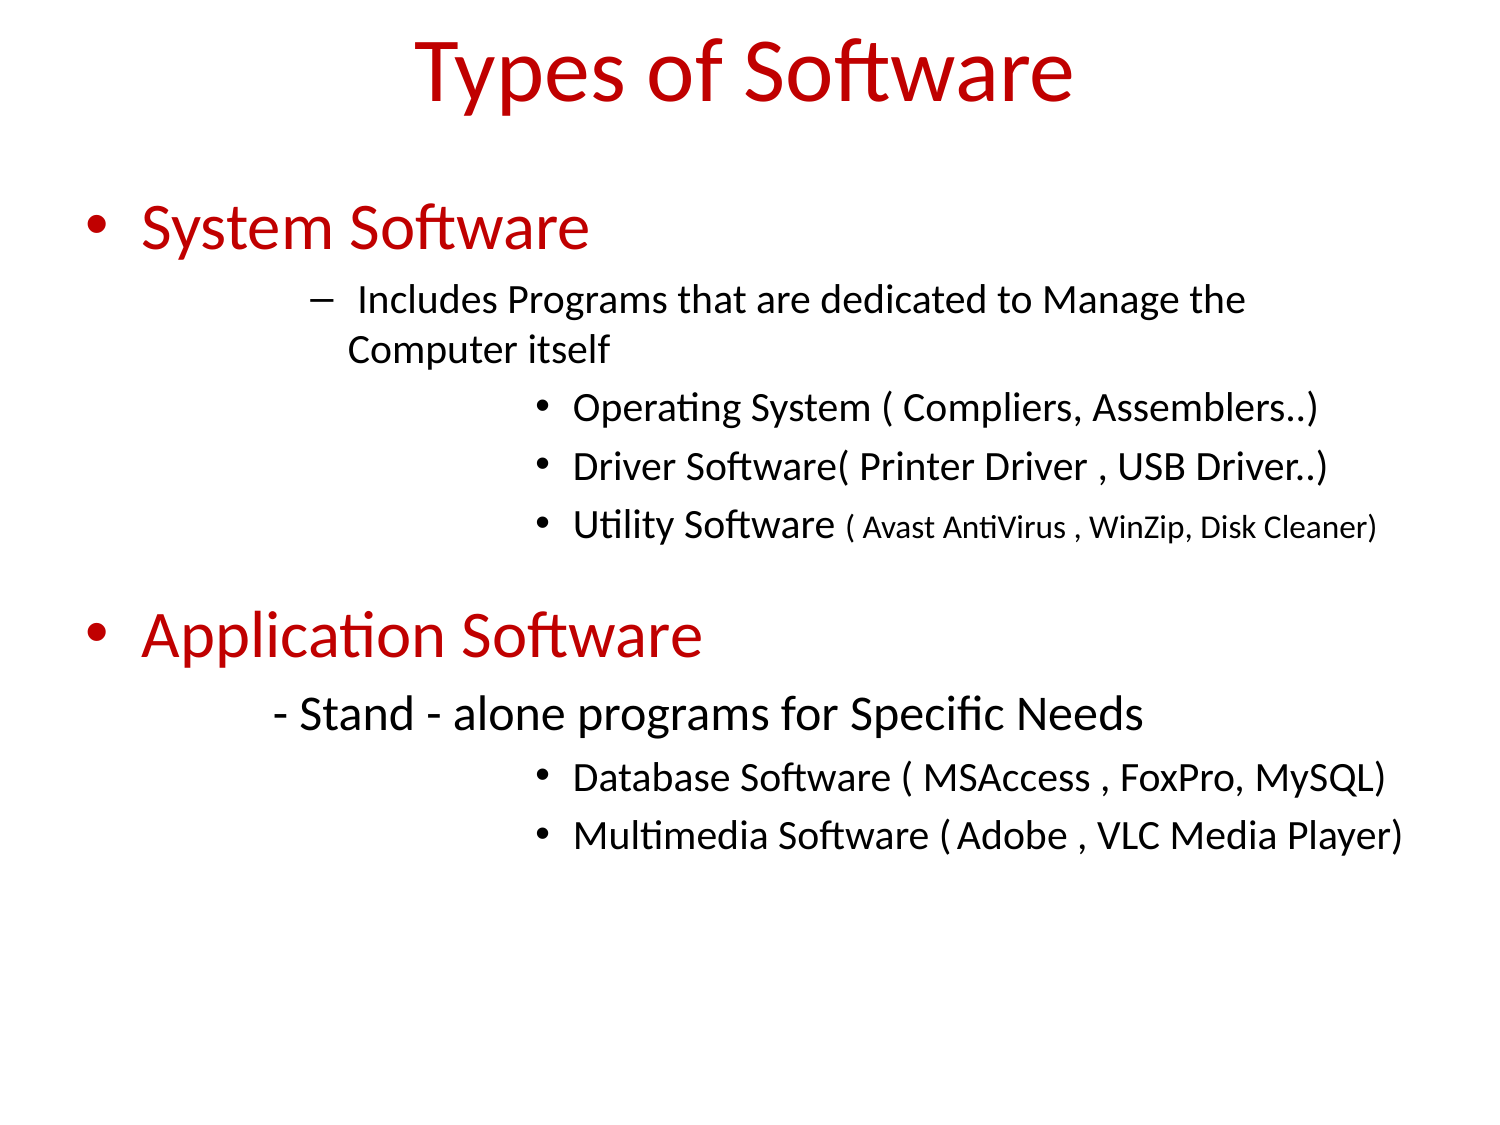

# Types of Software
System Software
 Includes Programs that are dedicated to Manage the Computer itself
Operating System ( Compliers, Assemblers..)
Driver Software( Printer Driver , USB Driver..)
Utility Software ( Avast AntiVirus , WinZip, Disk Cleaner)

Application Software
	- Stand - alone programs for Specific Needs
Database Software ( MSAccess , FoxPro, MySQL)
Multimedia Software ( Adobe , VLC Media Player)